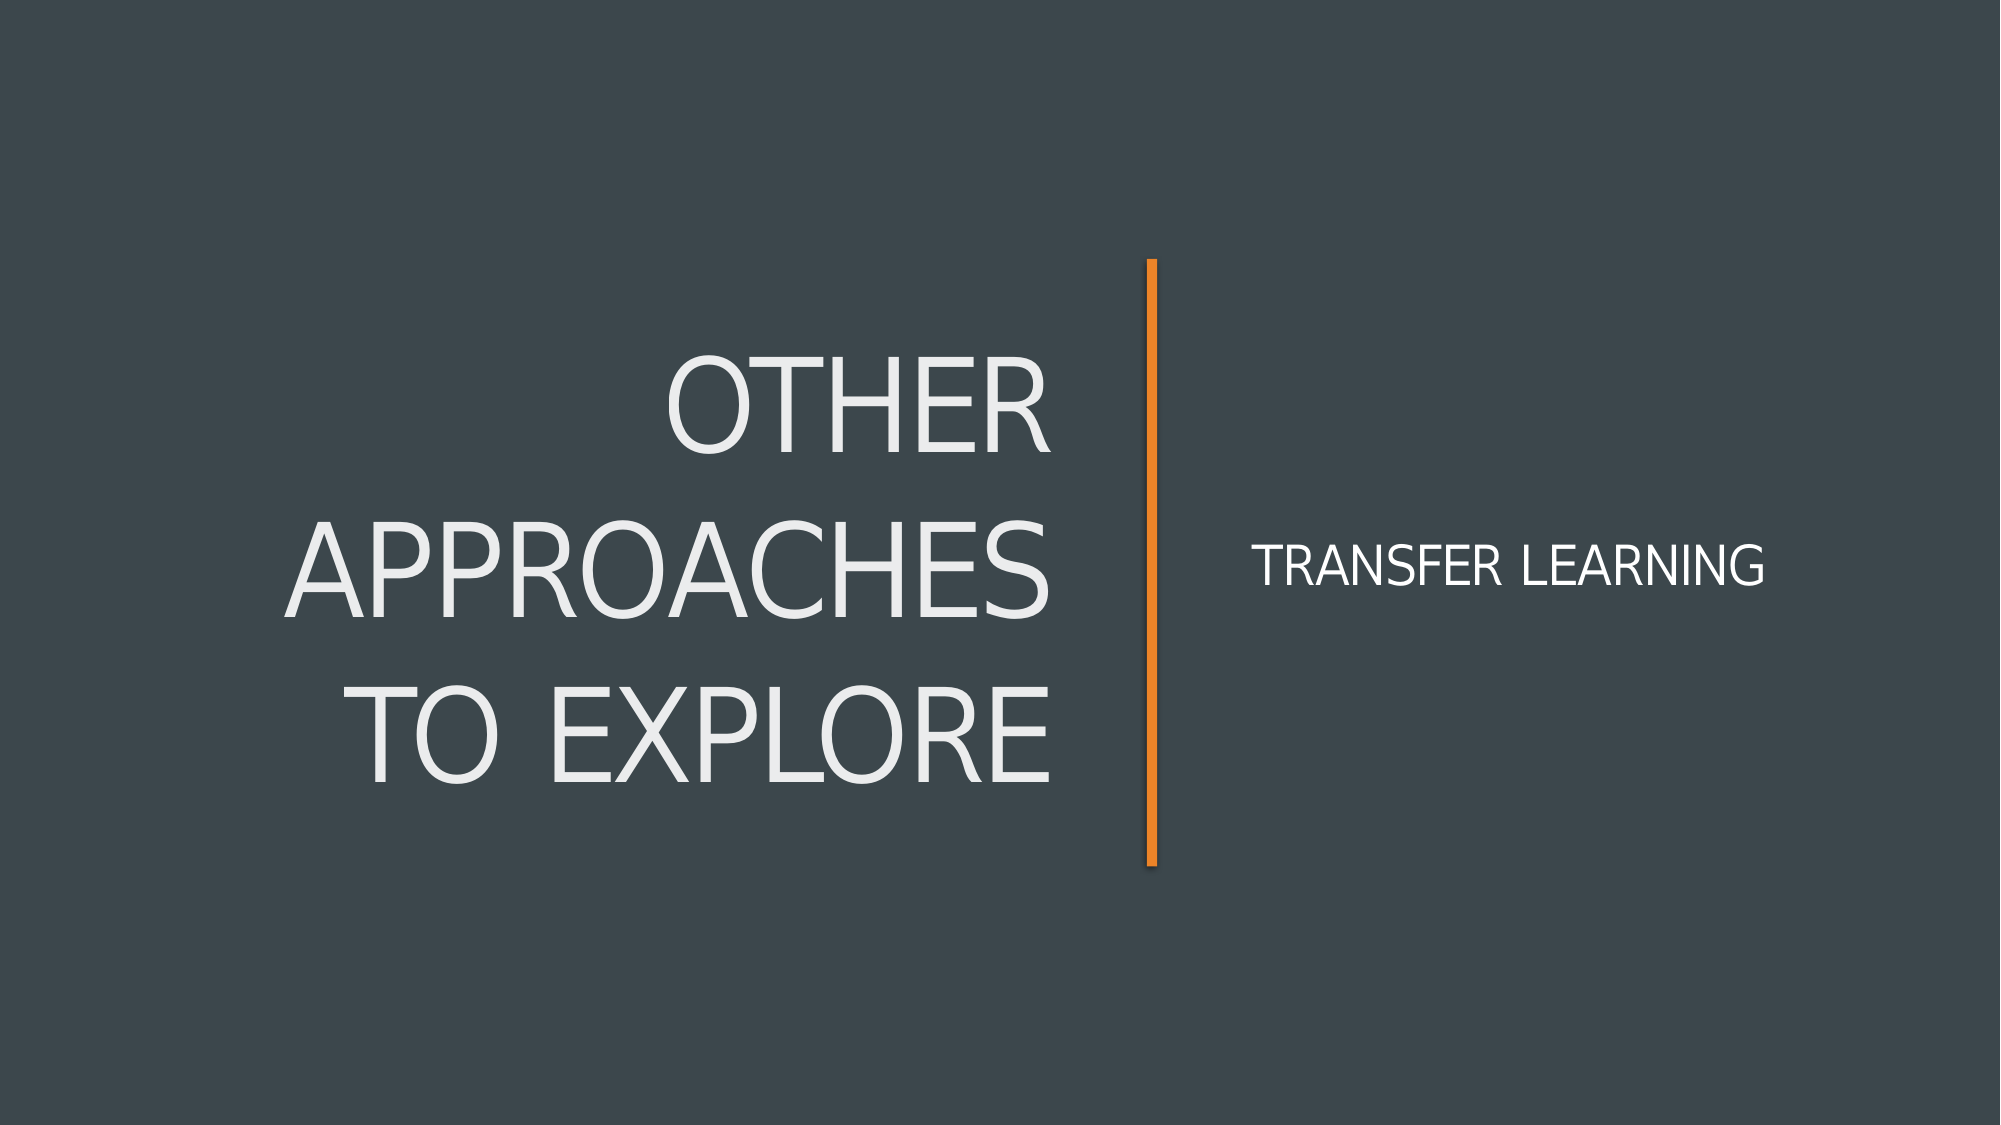

# Other Approaches to Explore
Transfer Learning